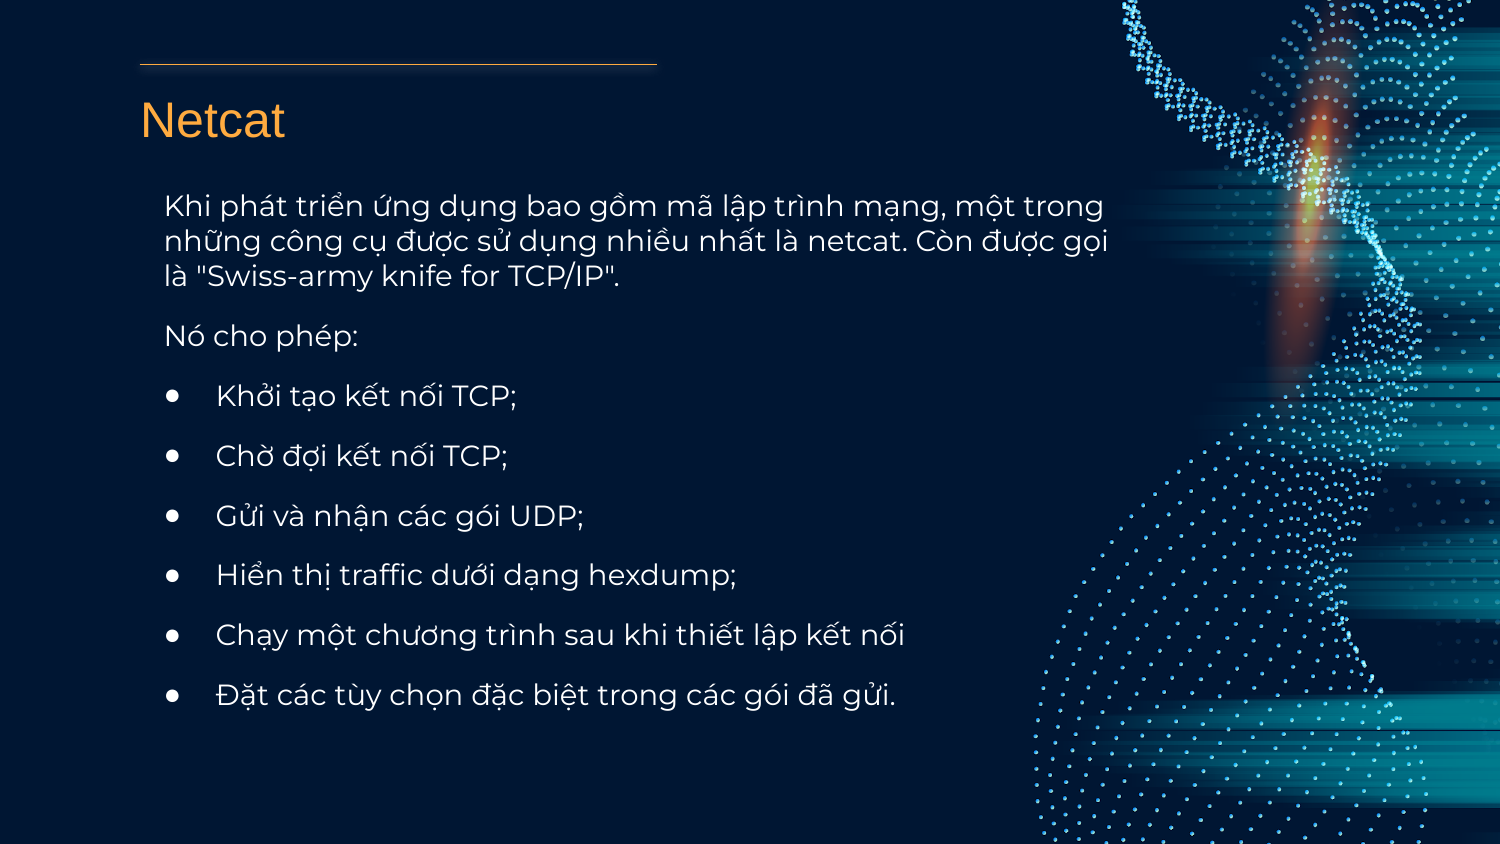

# Netcat
Khi phát triển ứng dụng bao gồm mã lập trình mạng, một trong những công cụ được sử dụng nhiều nhất là netcat. Còn được gọi là "Swiss-army knife for TCP/IP".
Nó cho phép:
Khởi tạo kết nối TCP;
Chờ đợi kết nối TCP;
Gửi và nhận các gói UDP;
Hiển thị traffic dưới dạng hexdump;
Chạy một chương trình sau khi thiết lập kết nối
Đặt các tùy chọn đặc biệt trong các gói đã gửi.